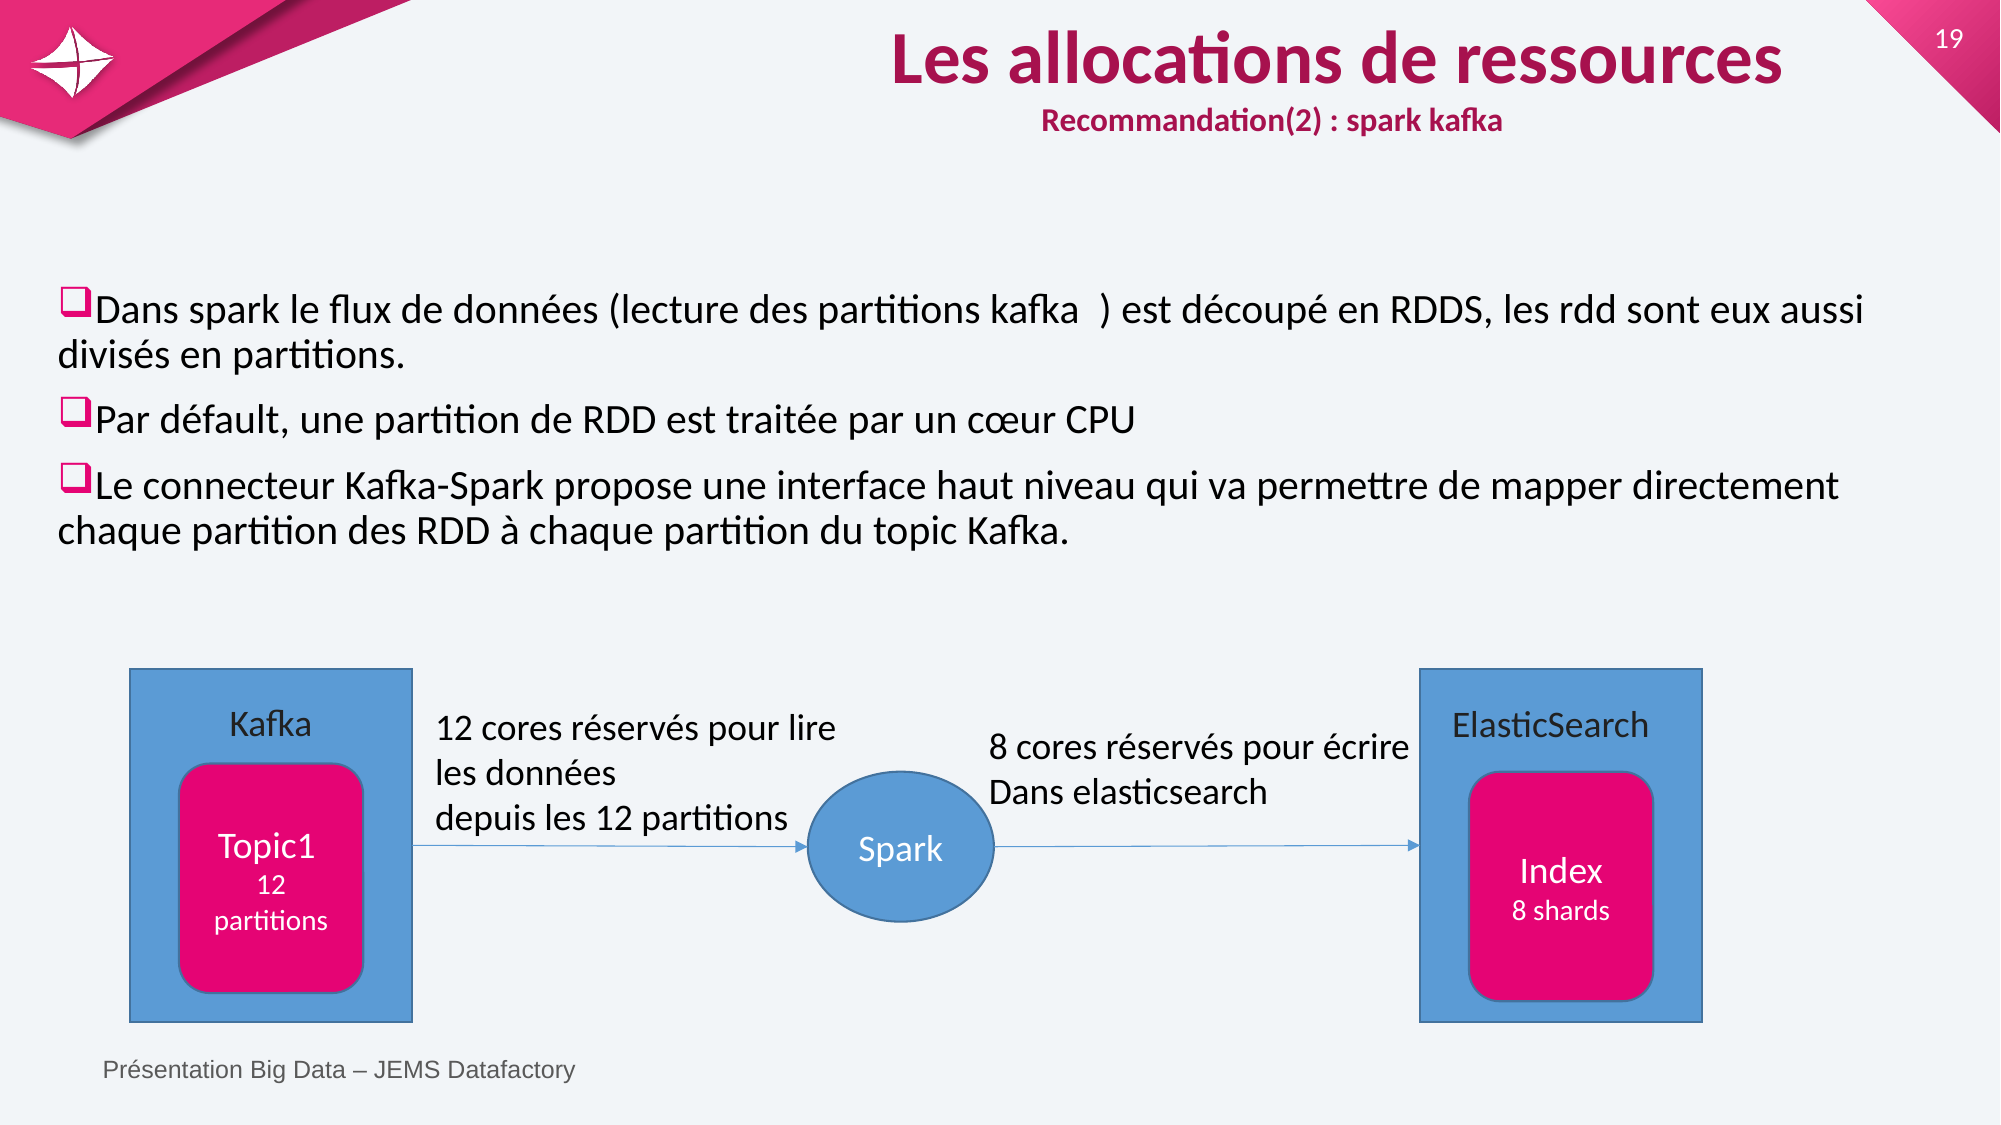

Les allocations de ressources
	Recommandation(2) : spark kafka

Dans spark le flux de données (lecture des partitions kafka  ) est découpé en RDDS, les rdd sont eux aussi divisés en partitions.
Par défault, une partition de RDD est traitée par un cœur CPU
Le connecteur Kafka-Spark propose une interface haut niveau qui va permettre de mapper directement chaque partition des RDD à chaque partition du topic Kafka.

Kafka
Topic1  12 partitions
ElasticSearch
12 cores réservés pour lire
les données
depuis les 12 partitions
8 cores réservés pour écrire
Dans elasticsearch
Spark
Index
8 shards